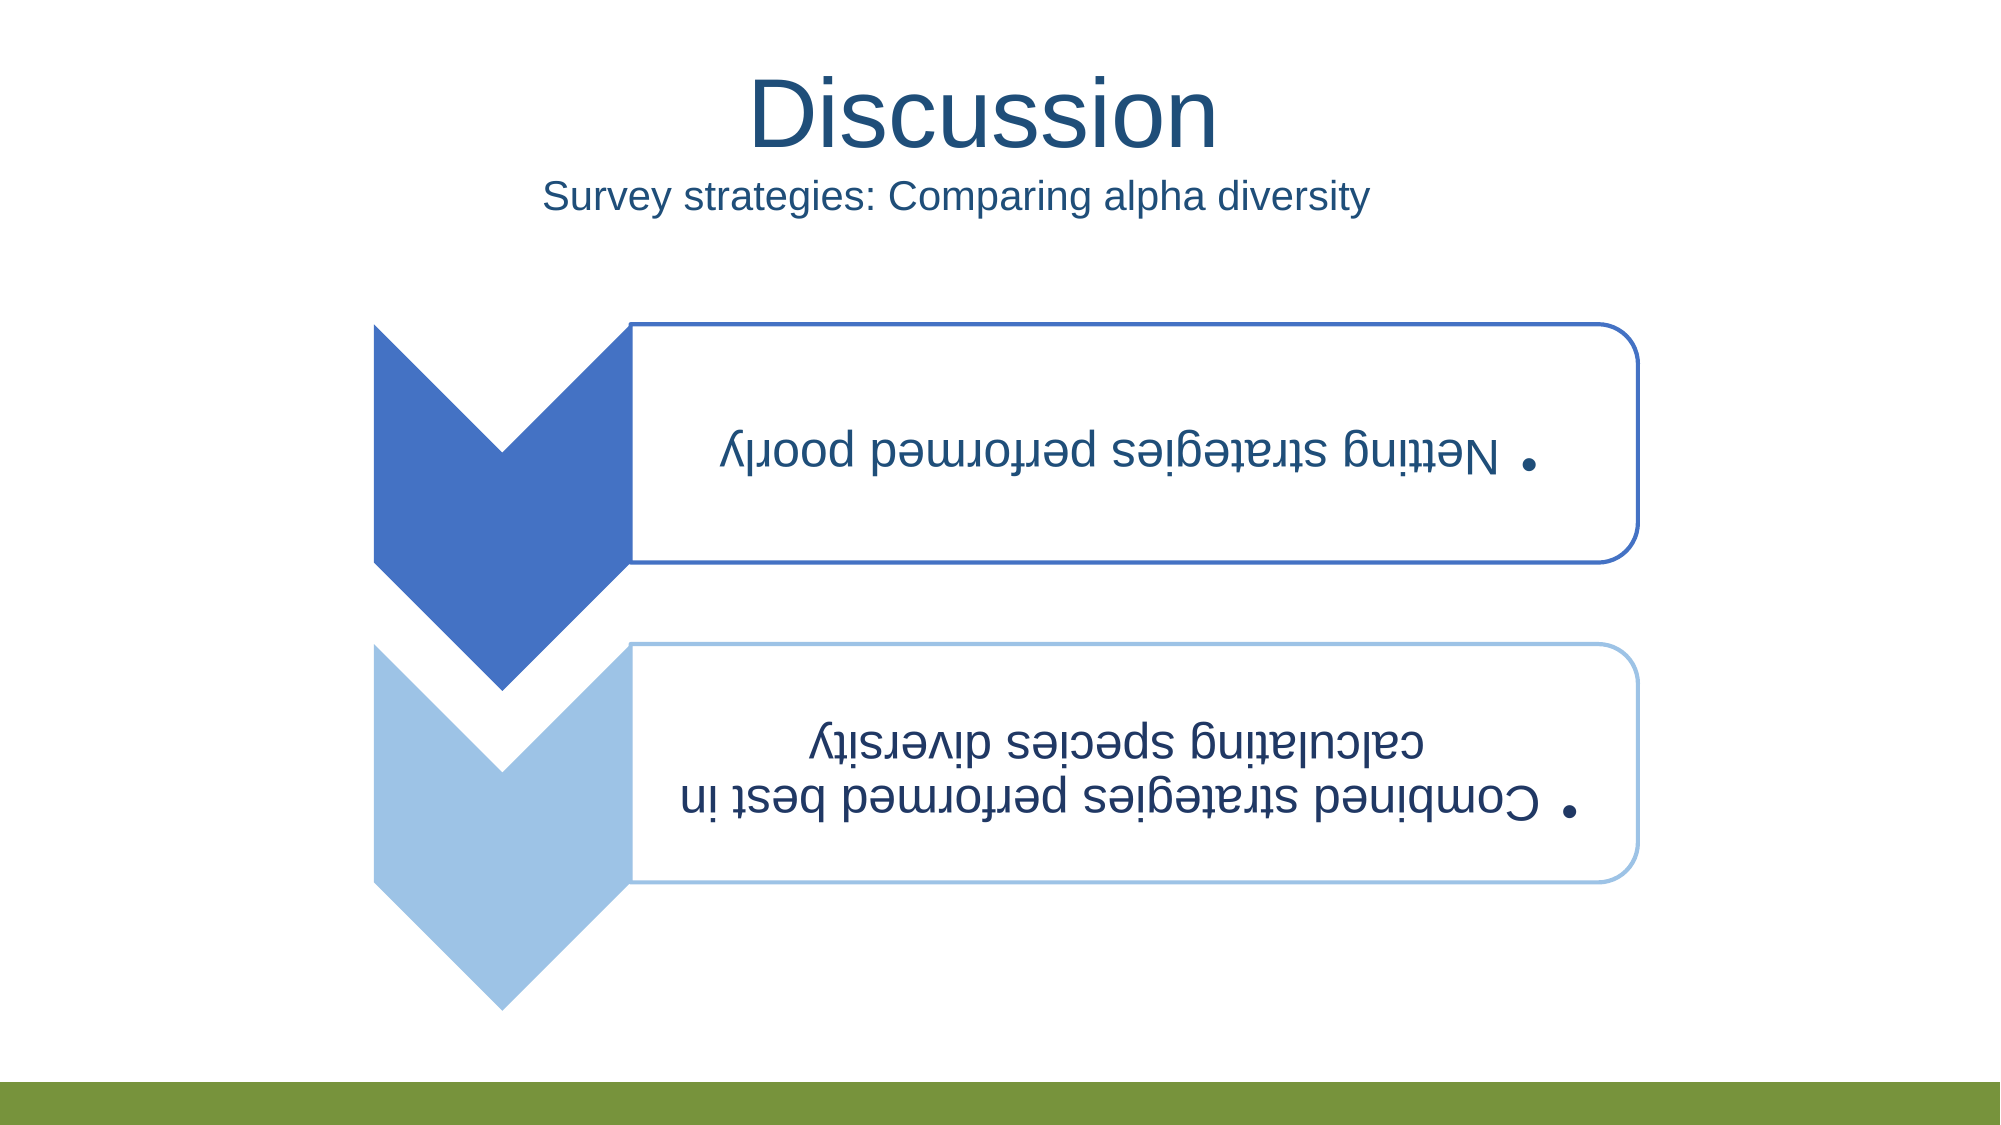

Discussion
Survey strategies: Comparing alpha diversity

Netting strategies performed poorly

Combined strategies performed best in calculating species diversity